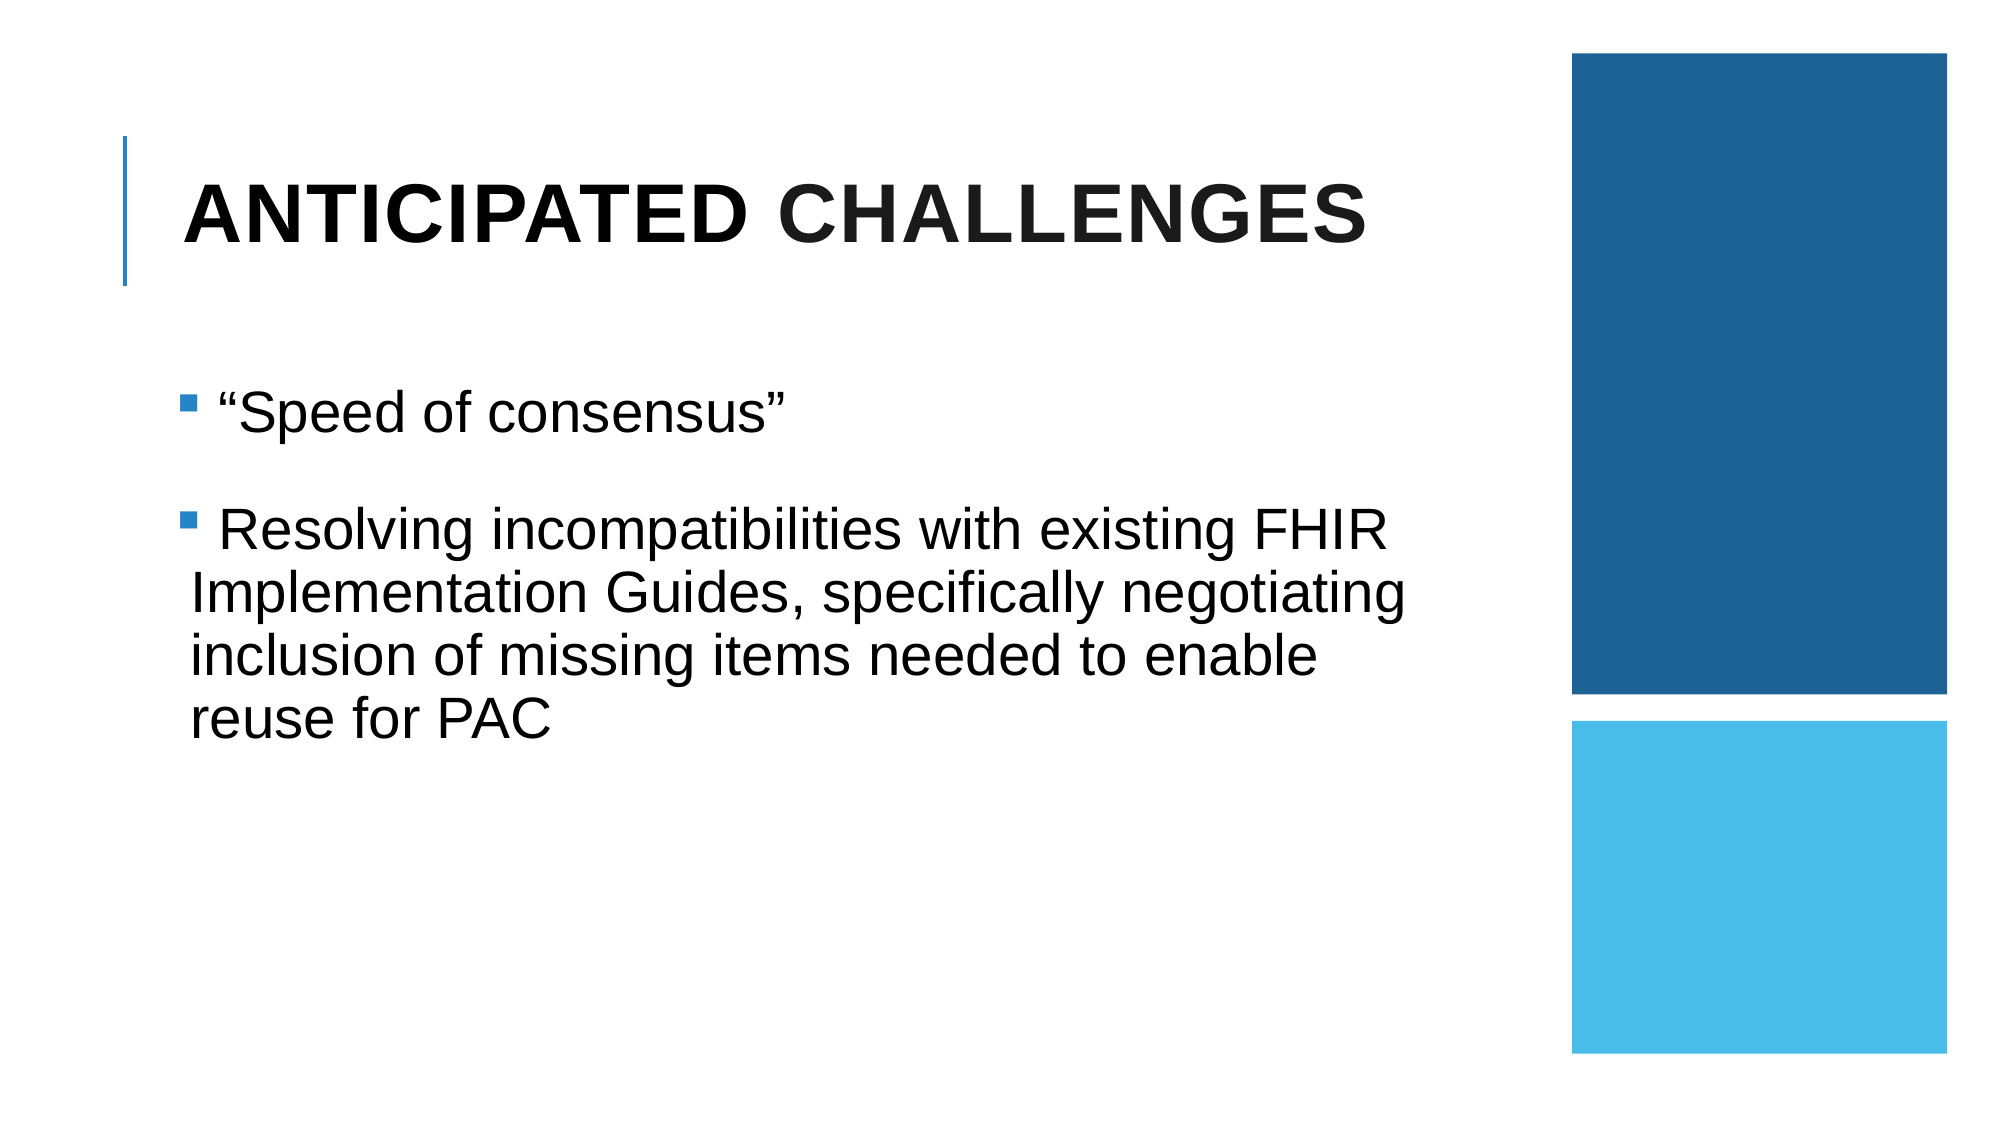

# ANTICIPATED Challenges
 “Speed of consensus”
 Resolving incompatibilities with existing FHIR Implementation Guides, specifically negotiating inclusion of missing items needed to enable reuse for PAC